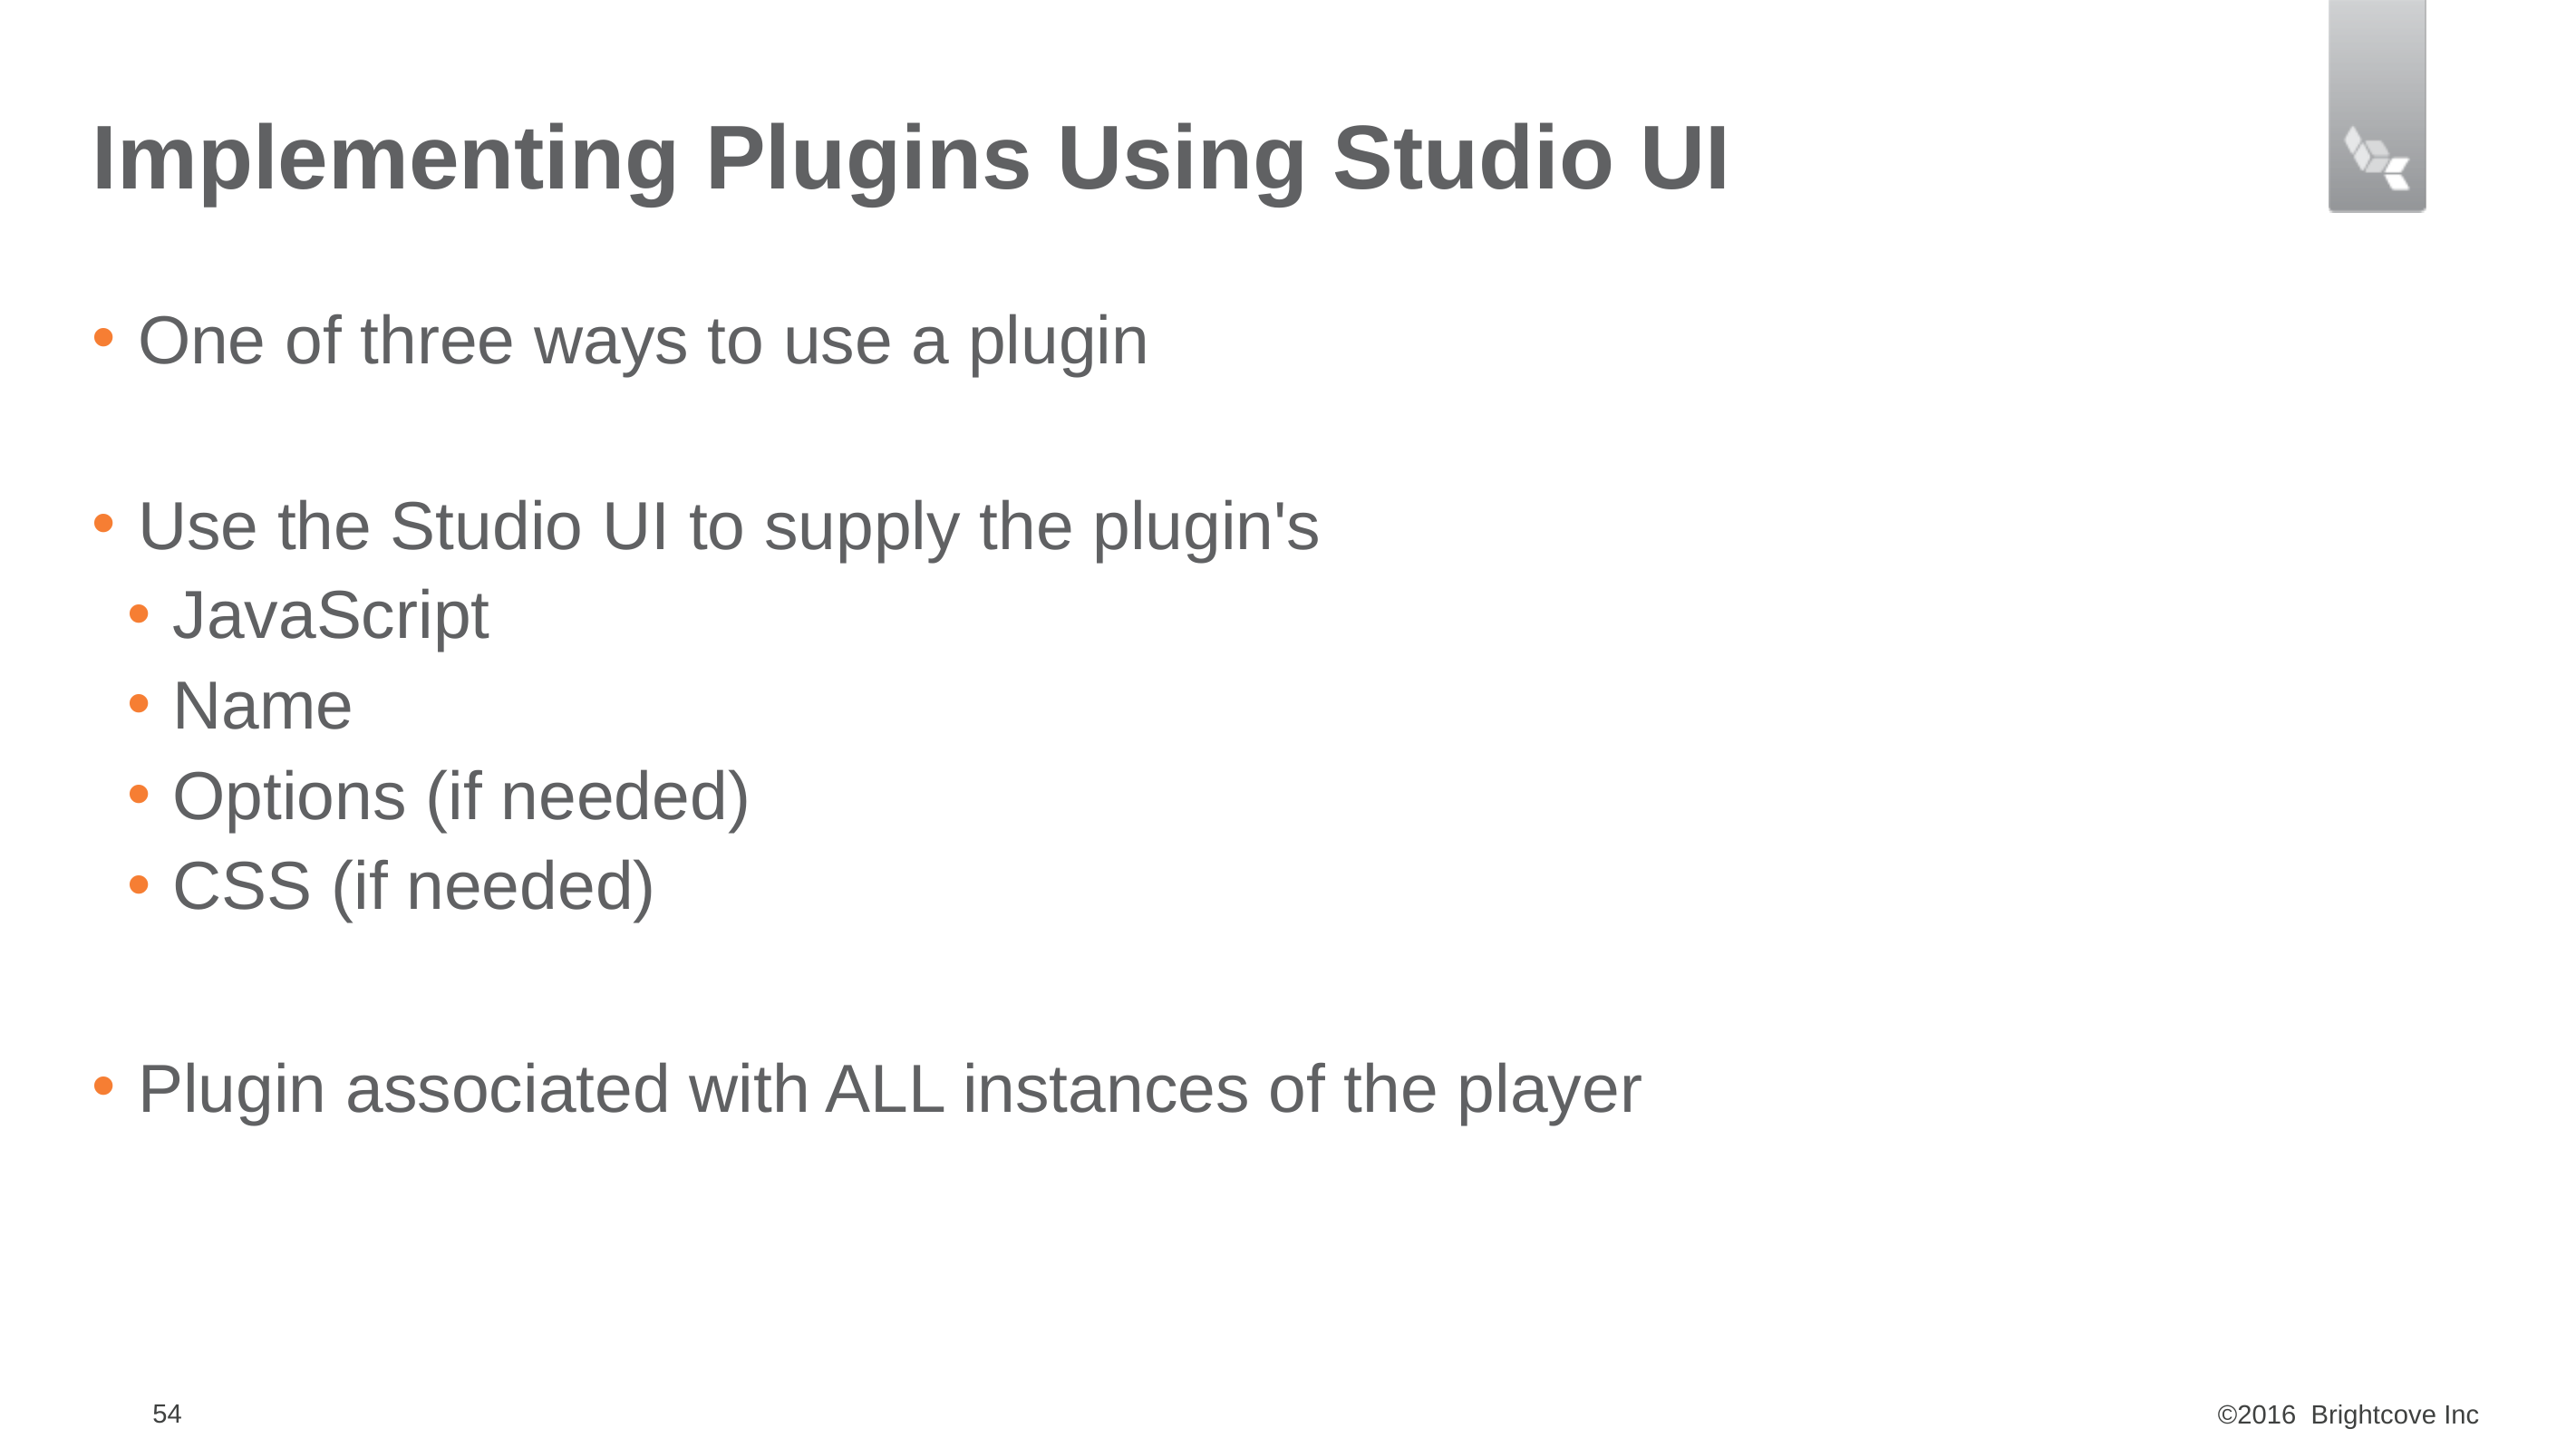

# Implementing Plugins Using Studio UI
One of three ways to use a plugin

Use the Studio UI to supply the plugin's
JavaScript
Name
Options (if needed)
CSS (if needed)

Plugin associated with ALL instances of the player
54